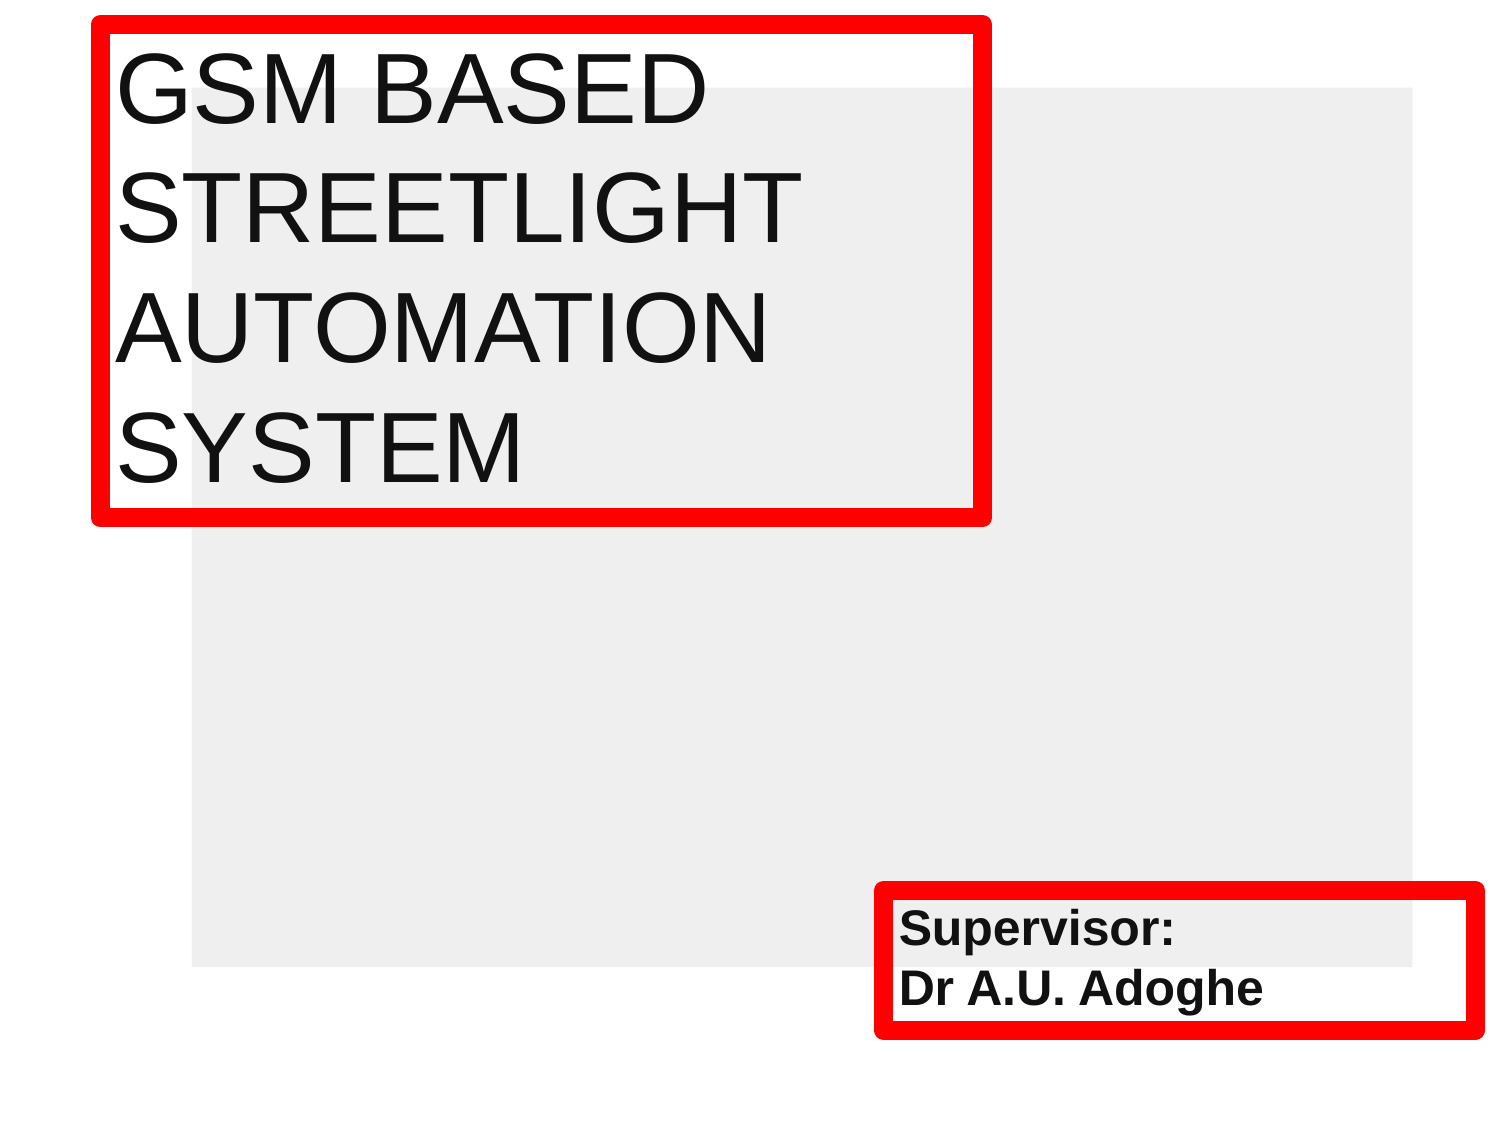

# GSM BASED STREETLIGHT AUTOMATION SYSTEM
Supervisor:
Dr A.U. Adoghe